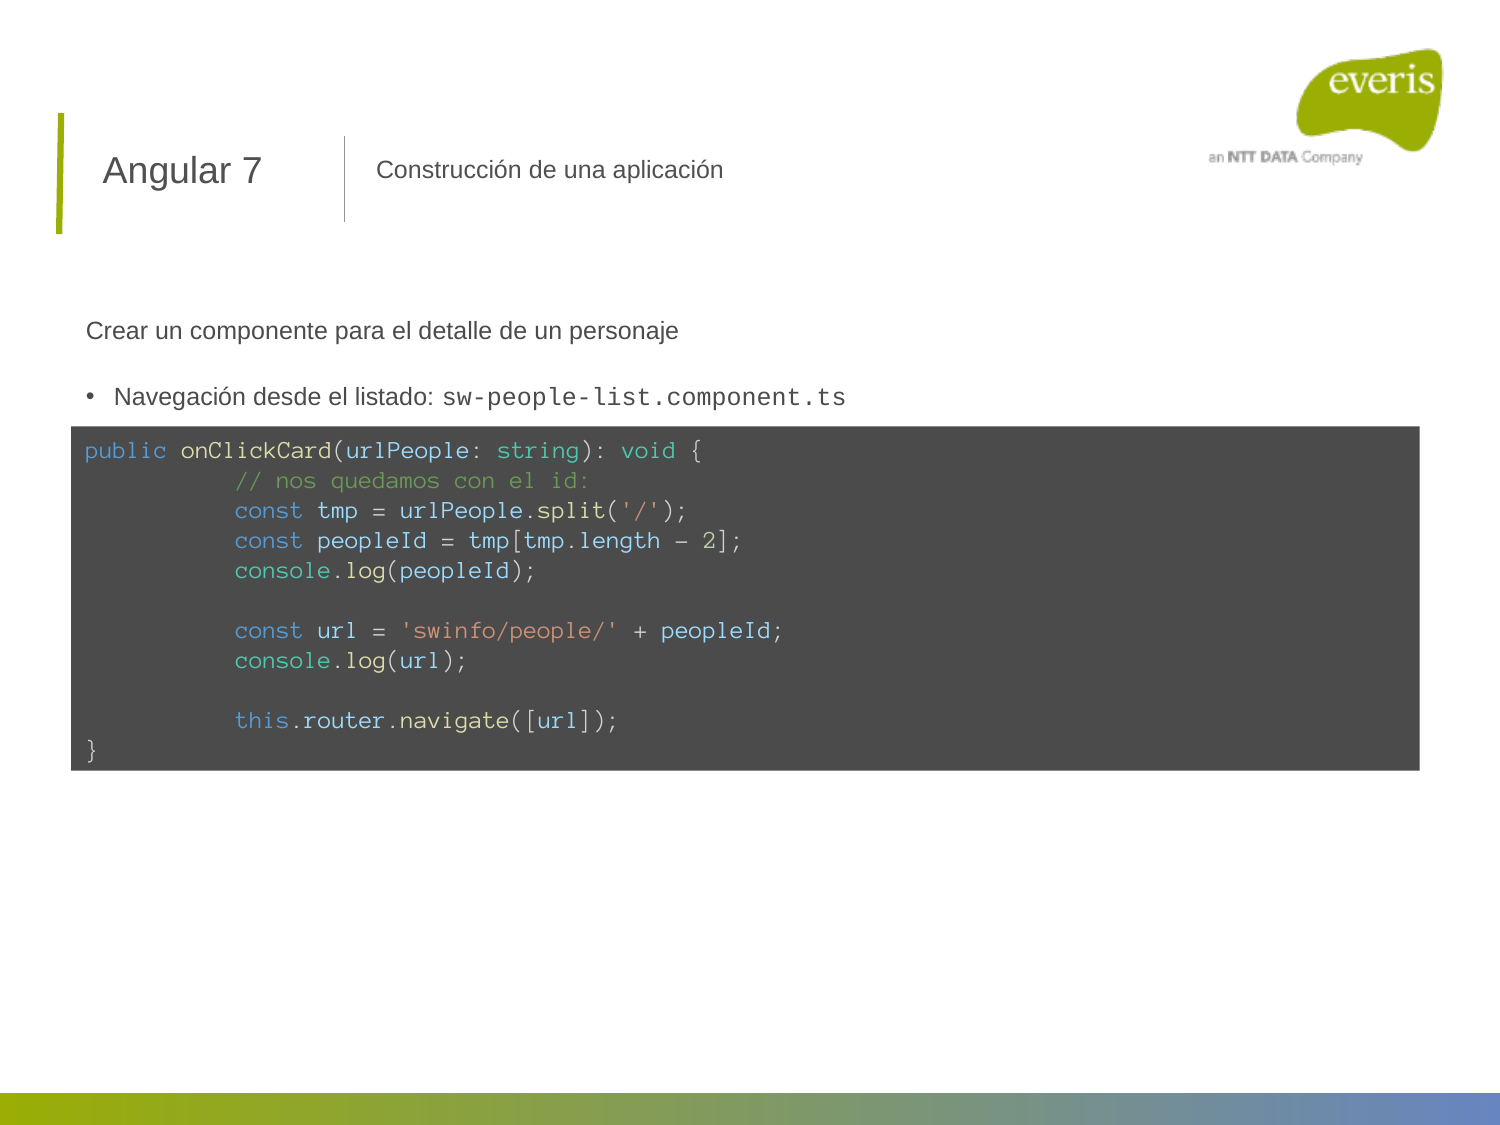

Angular 7
Construcción de una aplicación
Crear un componente para el detalle de un personaje
Navegación desde el listado: sw-people-list.component.ts

public onClickCard(urlPeople: string): void {
	// nos quedamos con el id:
	const tmp = urlPeople.split('/');
	const peopleId = tmp[tmp.length - 2];
	console.log(peopleId);
	const url = 'swinfo/people/' + peopleId;
	console.log(url);
	this.router.navigate([url]);
}